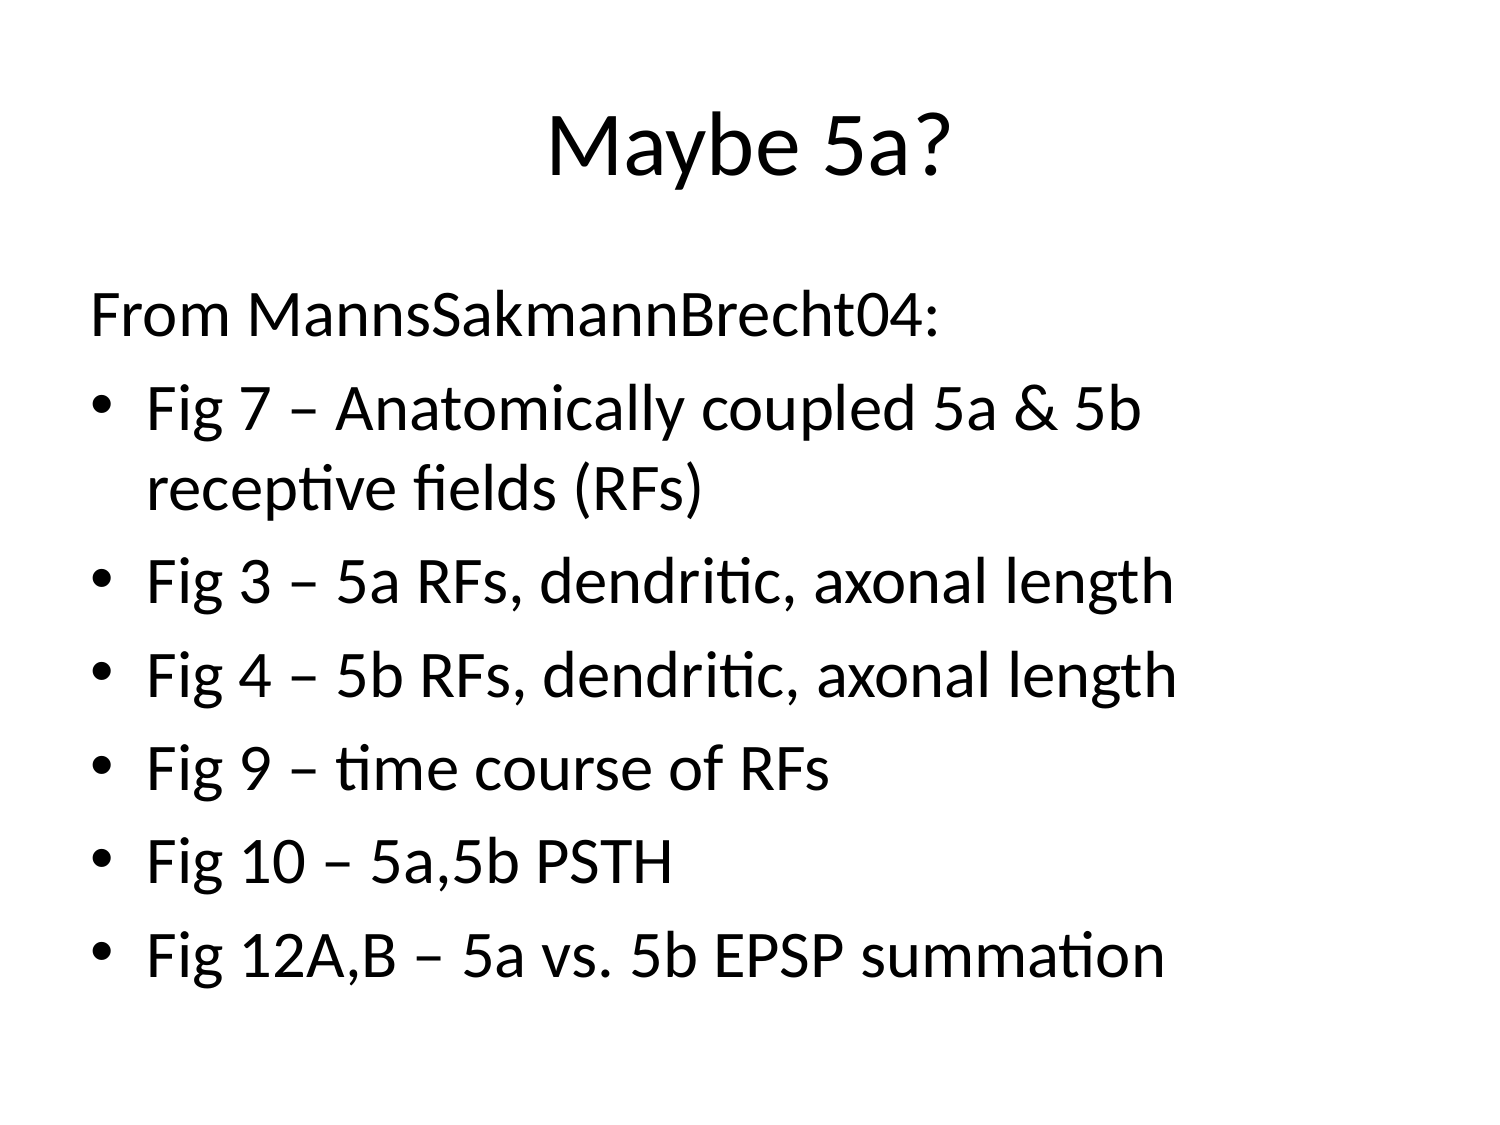

# Maybe 5a?
From MannsSakmannBrecht04:
Fig 7 – Anatomically coupled 5a & 5b receptive fields (RFs)
Fig 3 – 5a RFs, dendritic, axonal length
Fig 4 – 5b RFs, dendritic, axonal length
Fig 9 – time course of RFs
Fig 10 – 5a,5b PSTH
Fig 12A,B – 5a vs. 5b EPSP summation